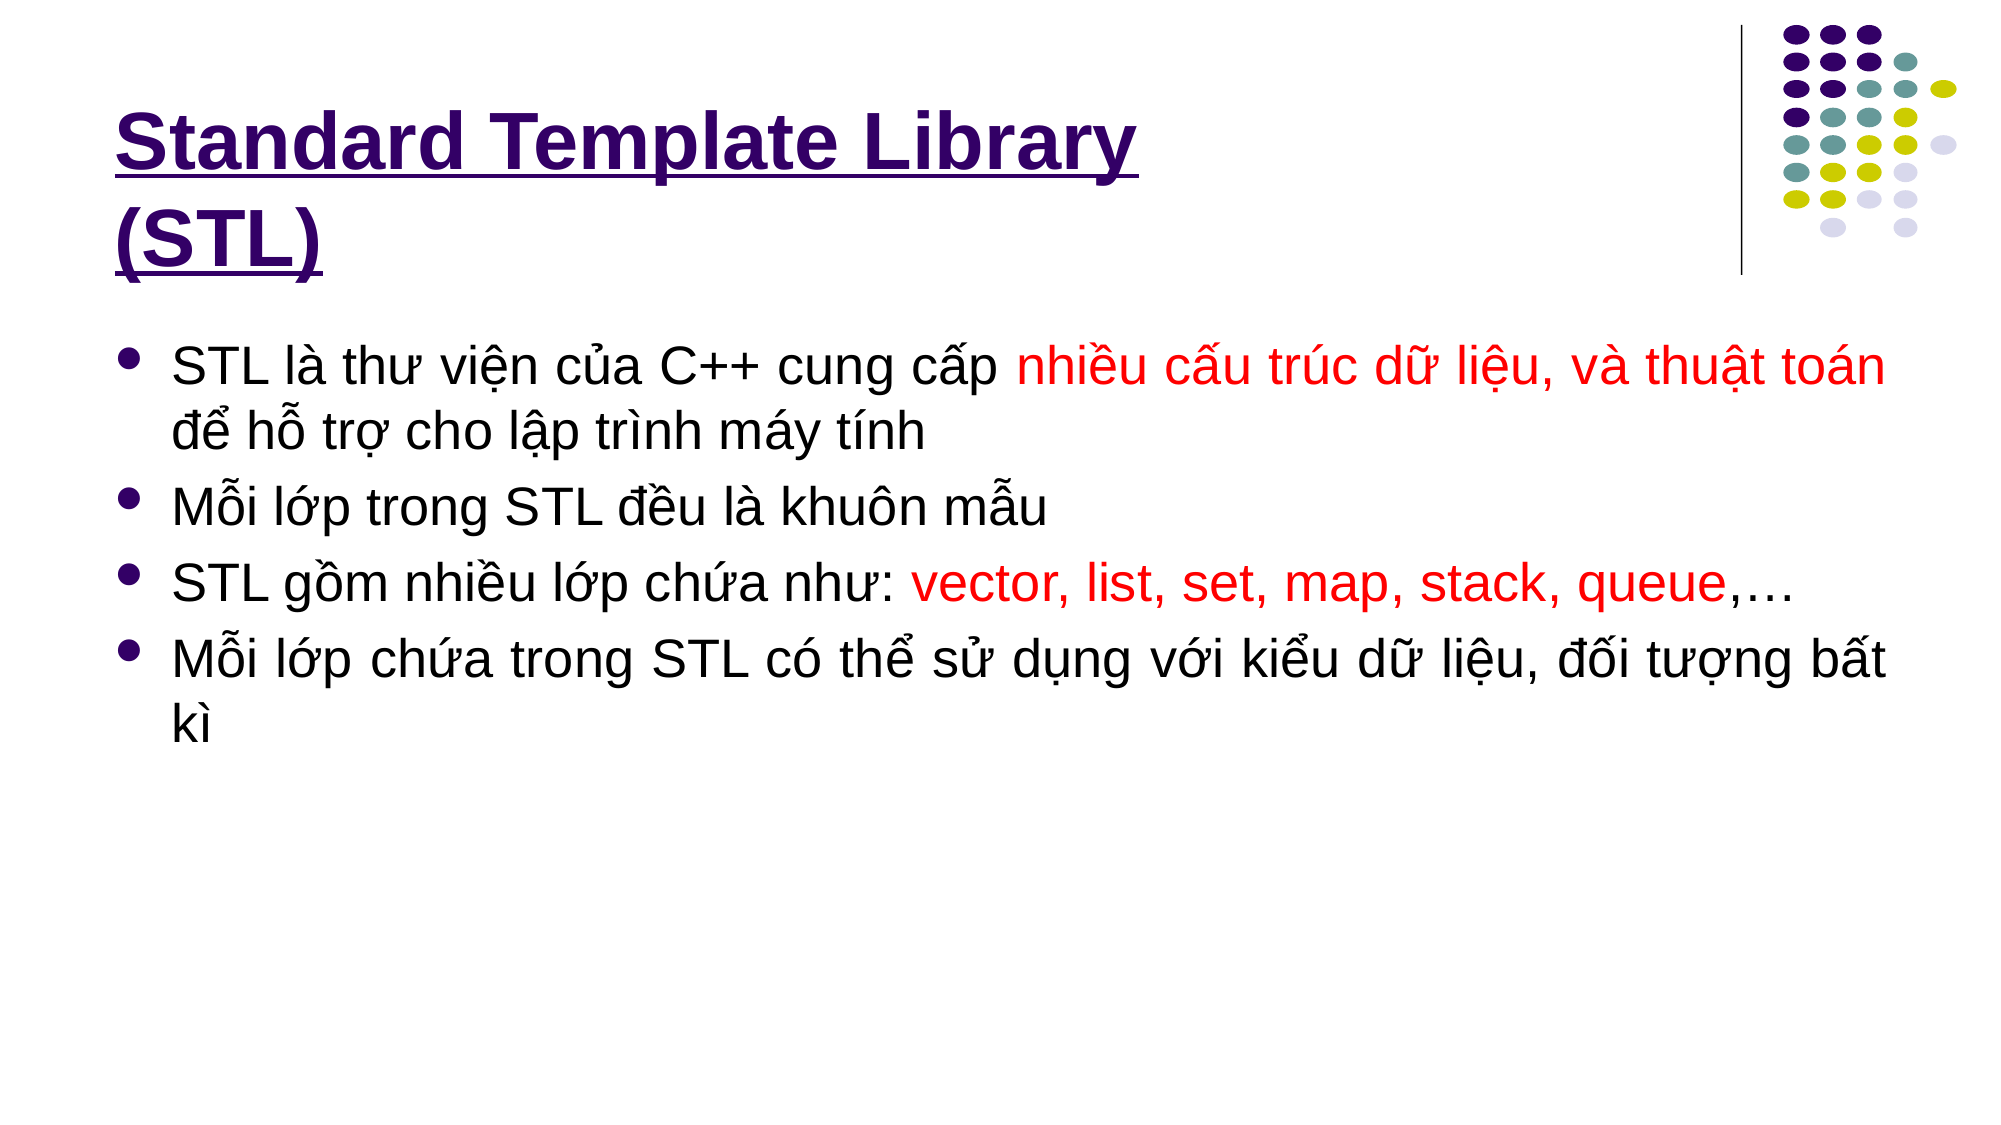

# Standard Template Library (STL)
STL là thư viện của C++ cung cấp nhiều cấu trúc dữ liệu, và thuật toán để hỗ trợ cho lập trình máy tính
Mỗi lớp trong STL đều là khuôn mẫu
STL gồm nhiều lớp chứa như: vector, list, set, map, stack, queue,…
Mỗi lớp chứa trong STL có thể sử dụng với kiểu dữ liệu, đối tượng bất kì